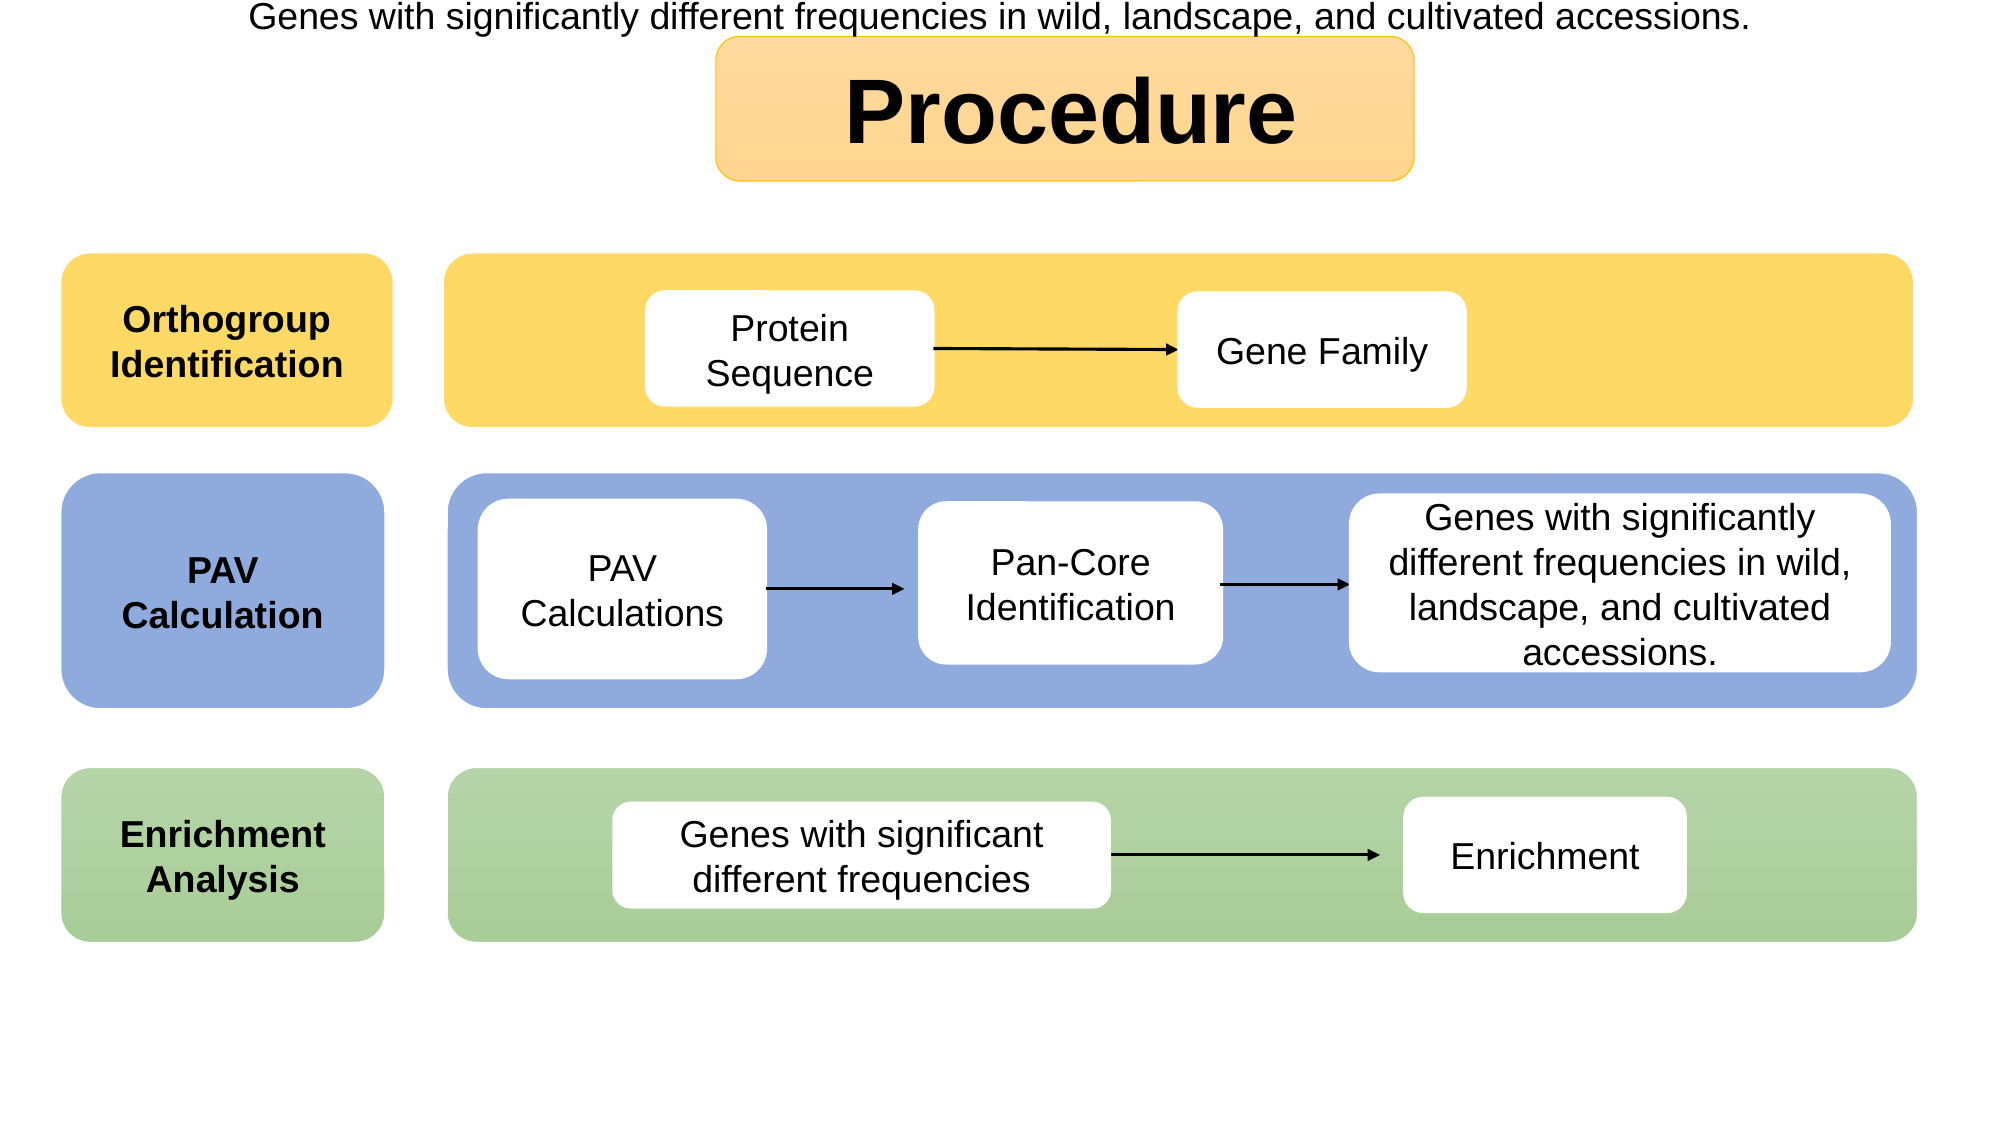

Genes with significantly different frequencies in wild, landscape, and cultivated accessions.

# Procedure

Orthogroup
Identification

Protein Sequence
Gene Family
PAV
Calculation

Genes with significantly different frequencies in wild, landscape, and cultivated accessions.
PAV Calculations
Pan-Core Identification
Enrichment Analysis

Enrichment
Genes with significant different frequencies